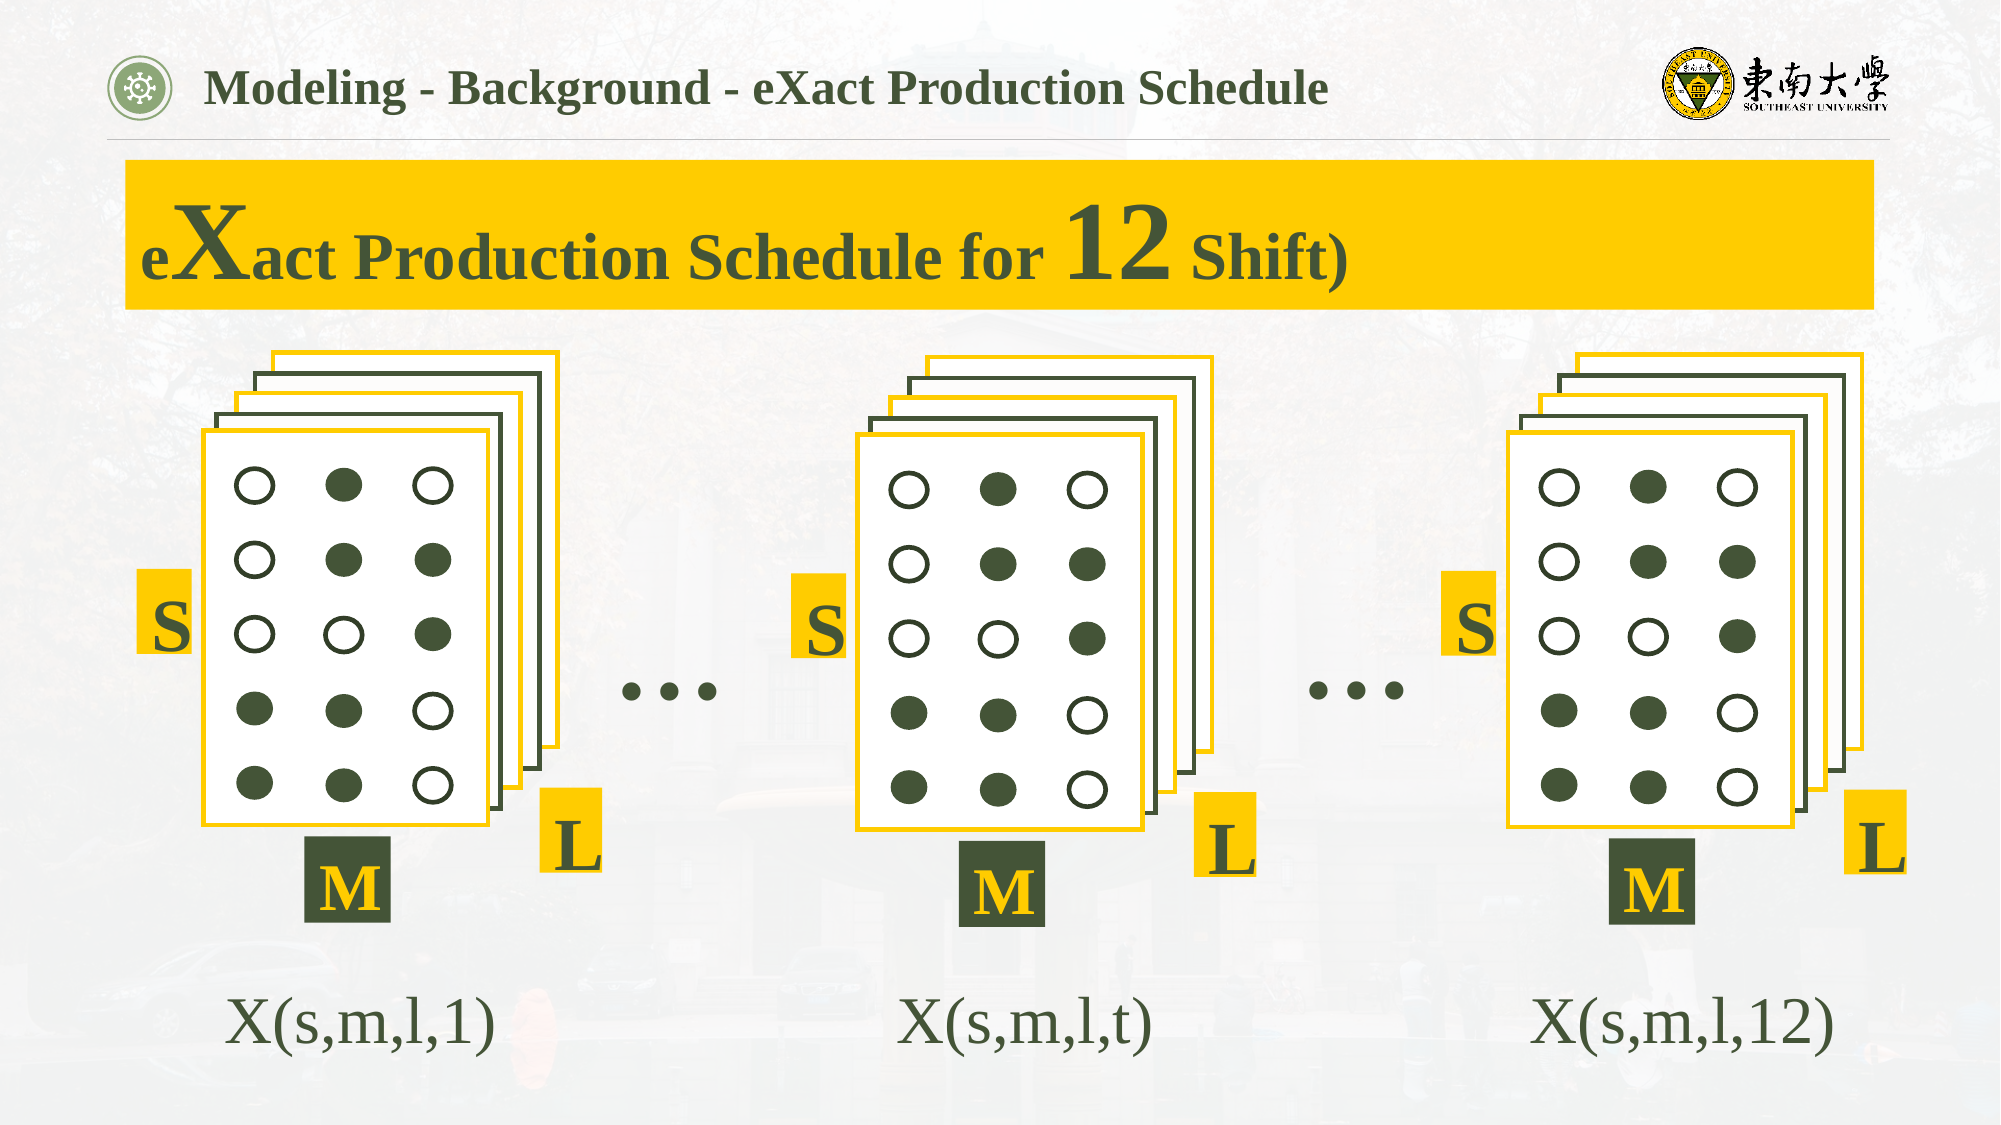

Modeling - Background - eXact Production Schedule

eXact Production Schedule for 12 Shift)

S

L
M

S

L
M

S

L
M
…
…
X(s,m,l,1)
X(s,m,l,t)
X(s,m,l,12)